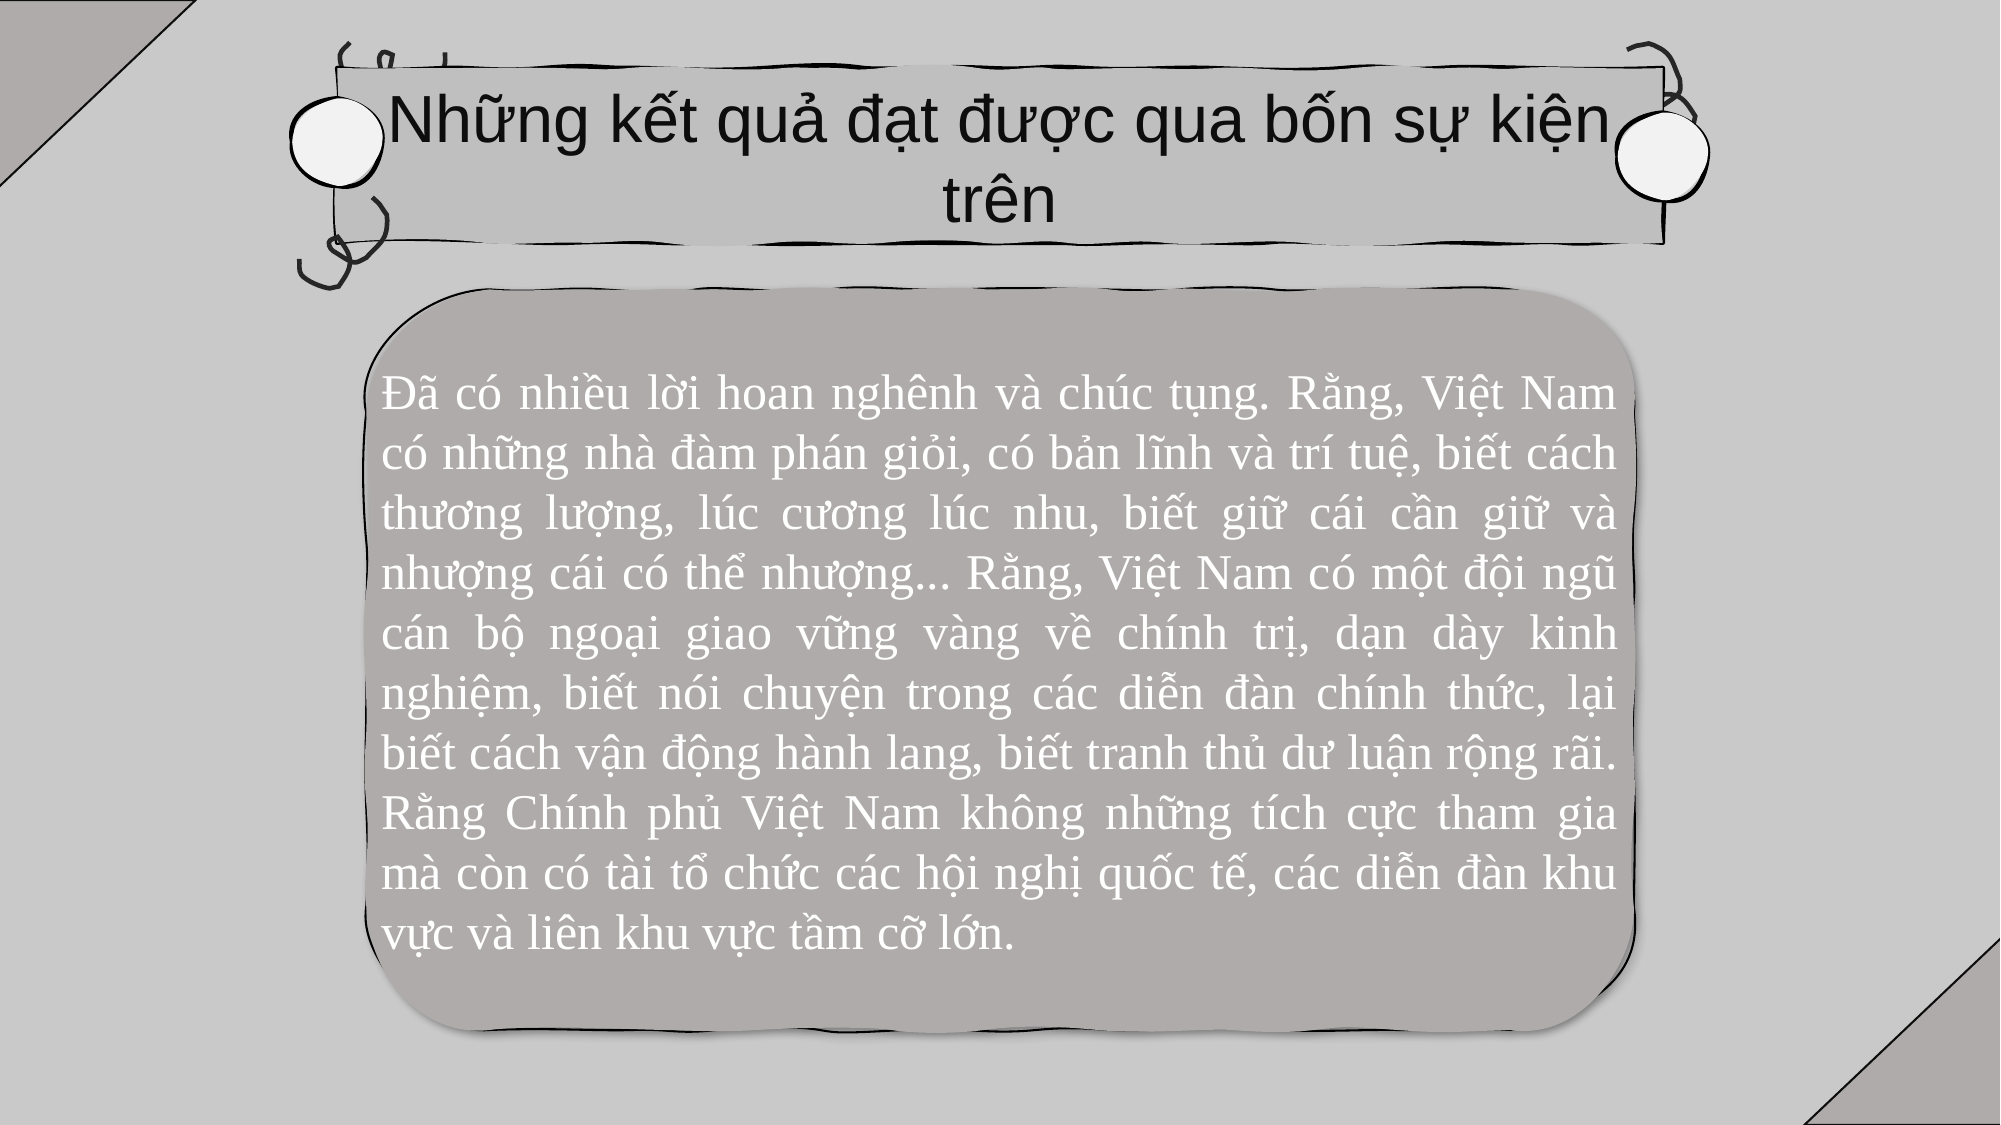

Những kết quả đạt được qua bốn sự kiện trên

Đã có nhiều lời hoan nghênh và chúc tụng. Rằng, Việt Nam có những nhà đàm phán giỏi, có bản lĩnh và trí tuệ, biết cách thương lượng, lúc cương lúc nhu, biết giữ cái cần giữ và nhượng cái có thể nhượng... Rằng, Việt Nam có một đội ngũ cán bộ ngoại giao vững vàng về chính trị, dạn dày kinh nghiệm, biết nói chuyện trong các diễn đàn chính thức, lại biết cách vận động hành lang, biết tranh thủ dư luận rộng rãi. Rằng Chính phủ Việt Nam không những tích cực tham gia mà còn có tài tổ chức các hội nghị quốc tế, các diễn đàn khu vực và liên khu vực tầm cỡ lớn.